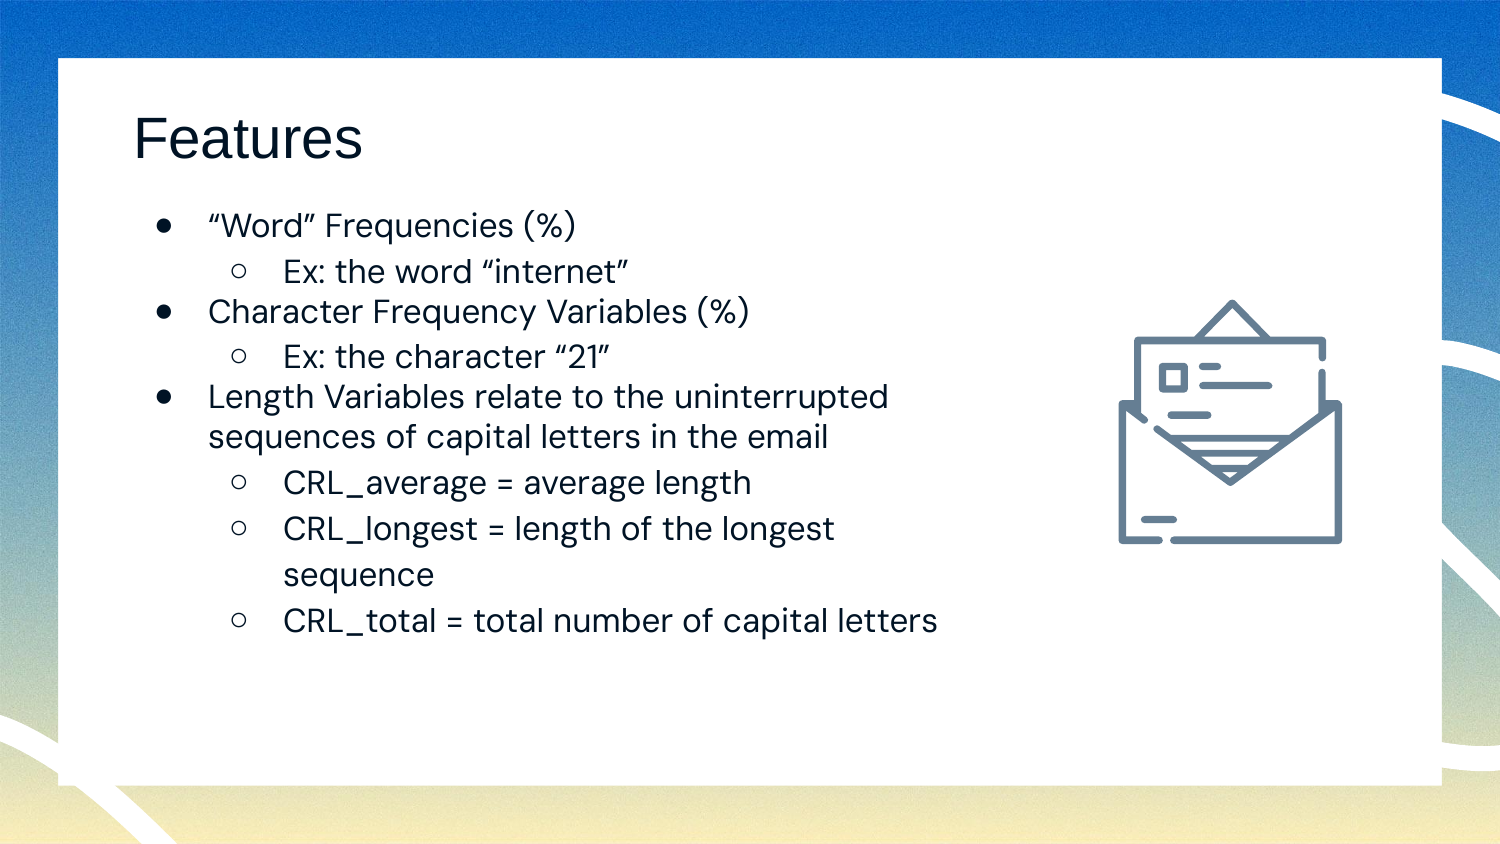

# Features
“Word” Frequencies (%)
Ex: the word “internet”
Character Frequency Variables (%)
Ex: the character “21”
Length Variables relate to the uninterrupted sequences of capital letters in the email
CRL_average = average length
CRL_longest = length of the longest sequence
CRL_total = total number of capital letters